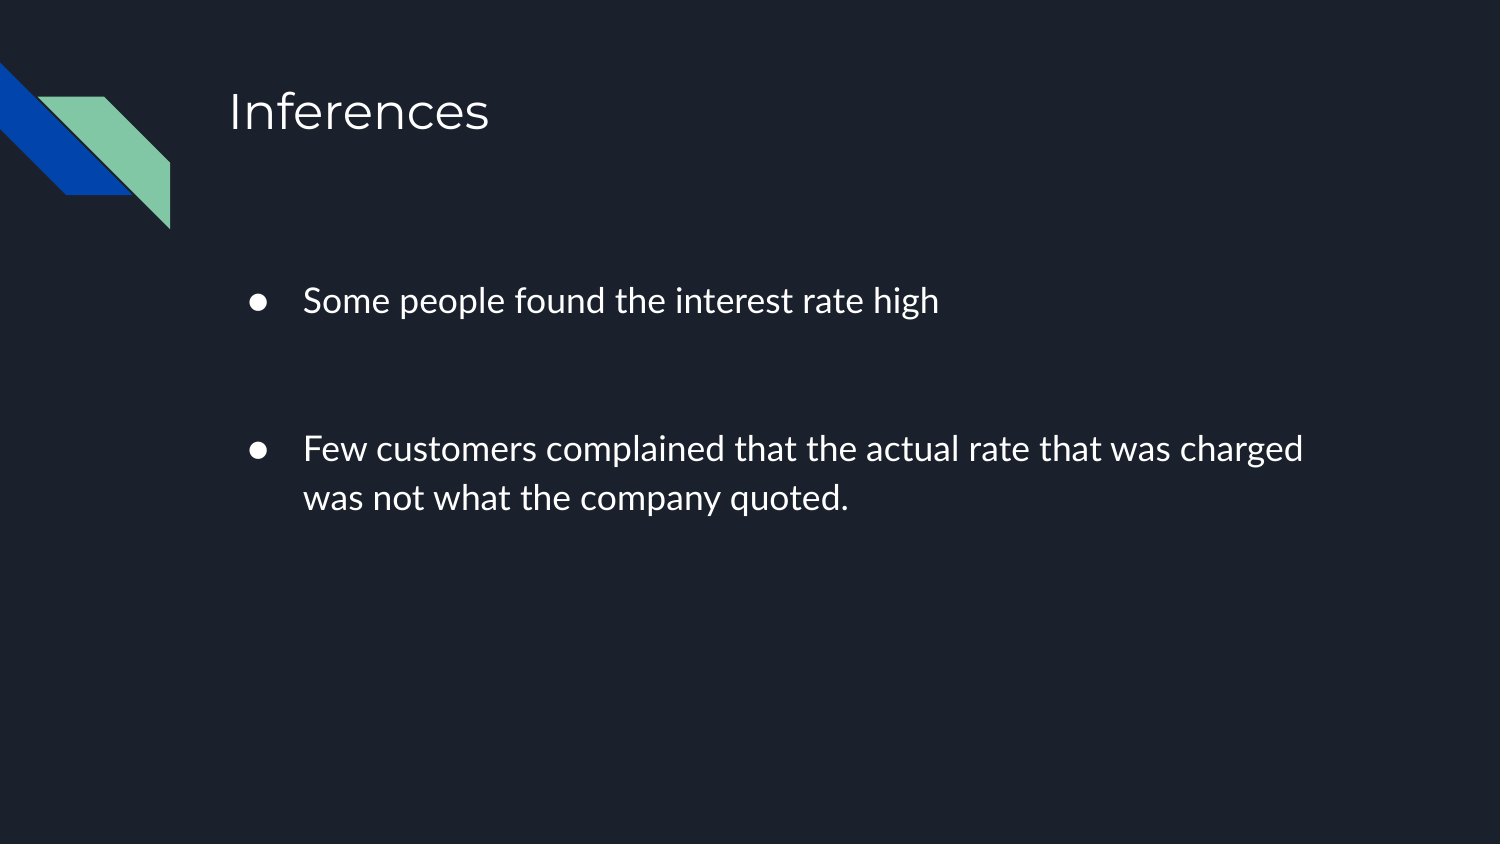

# Inferences
Some people found the interest rate high

Few customers complained that the actual rate that was charged was not what the company quoted.